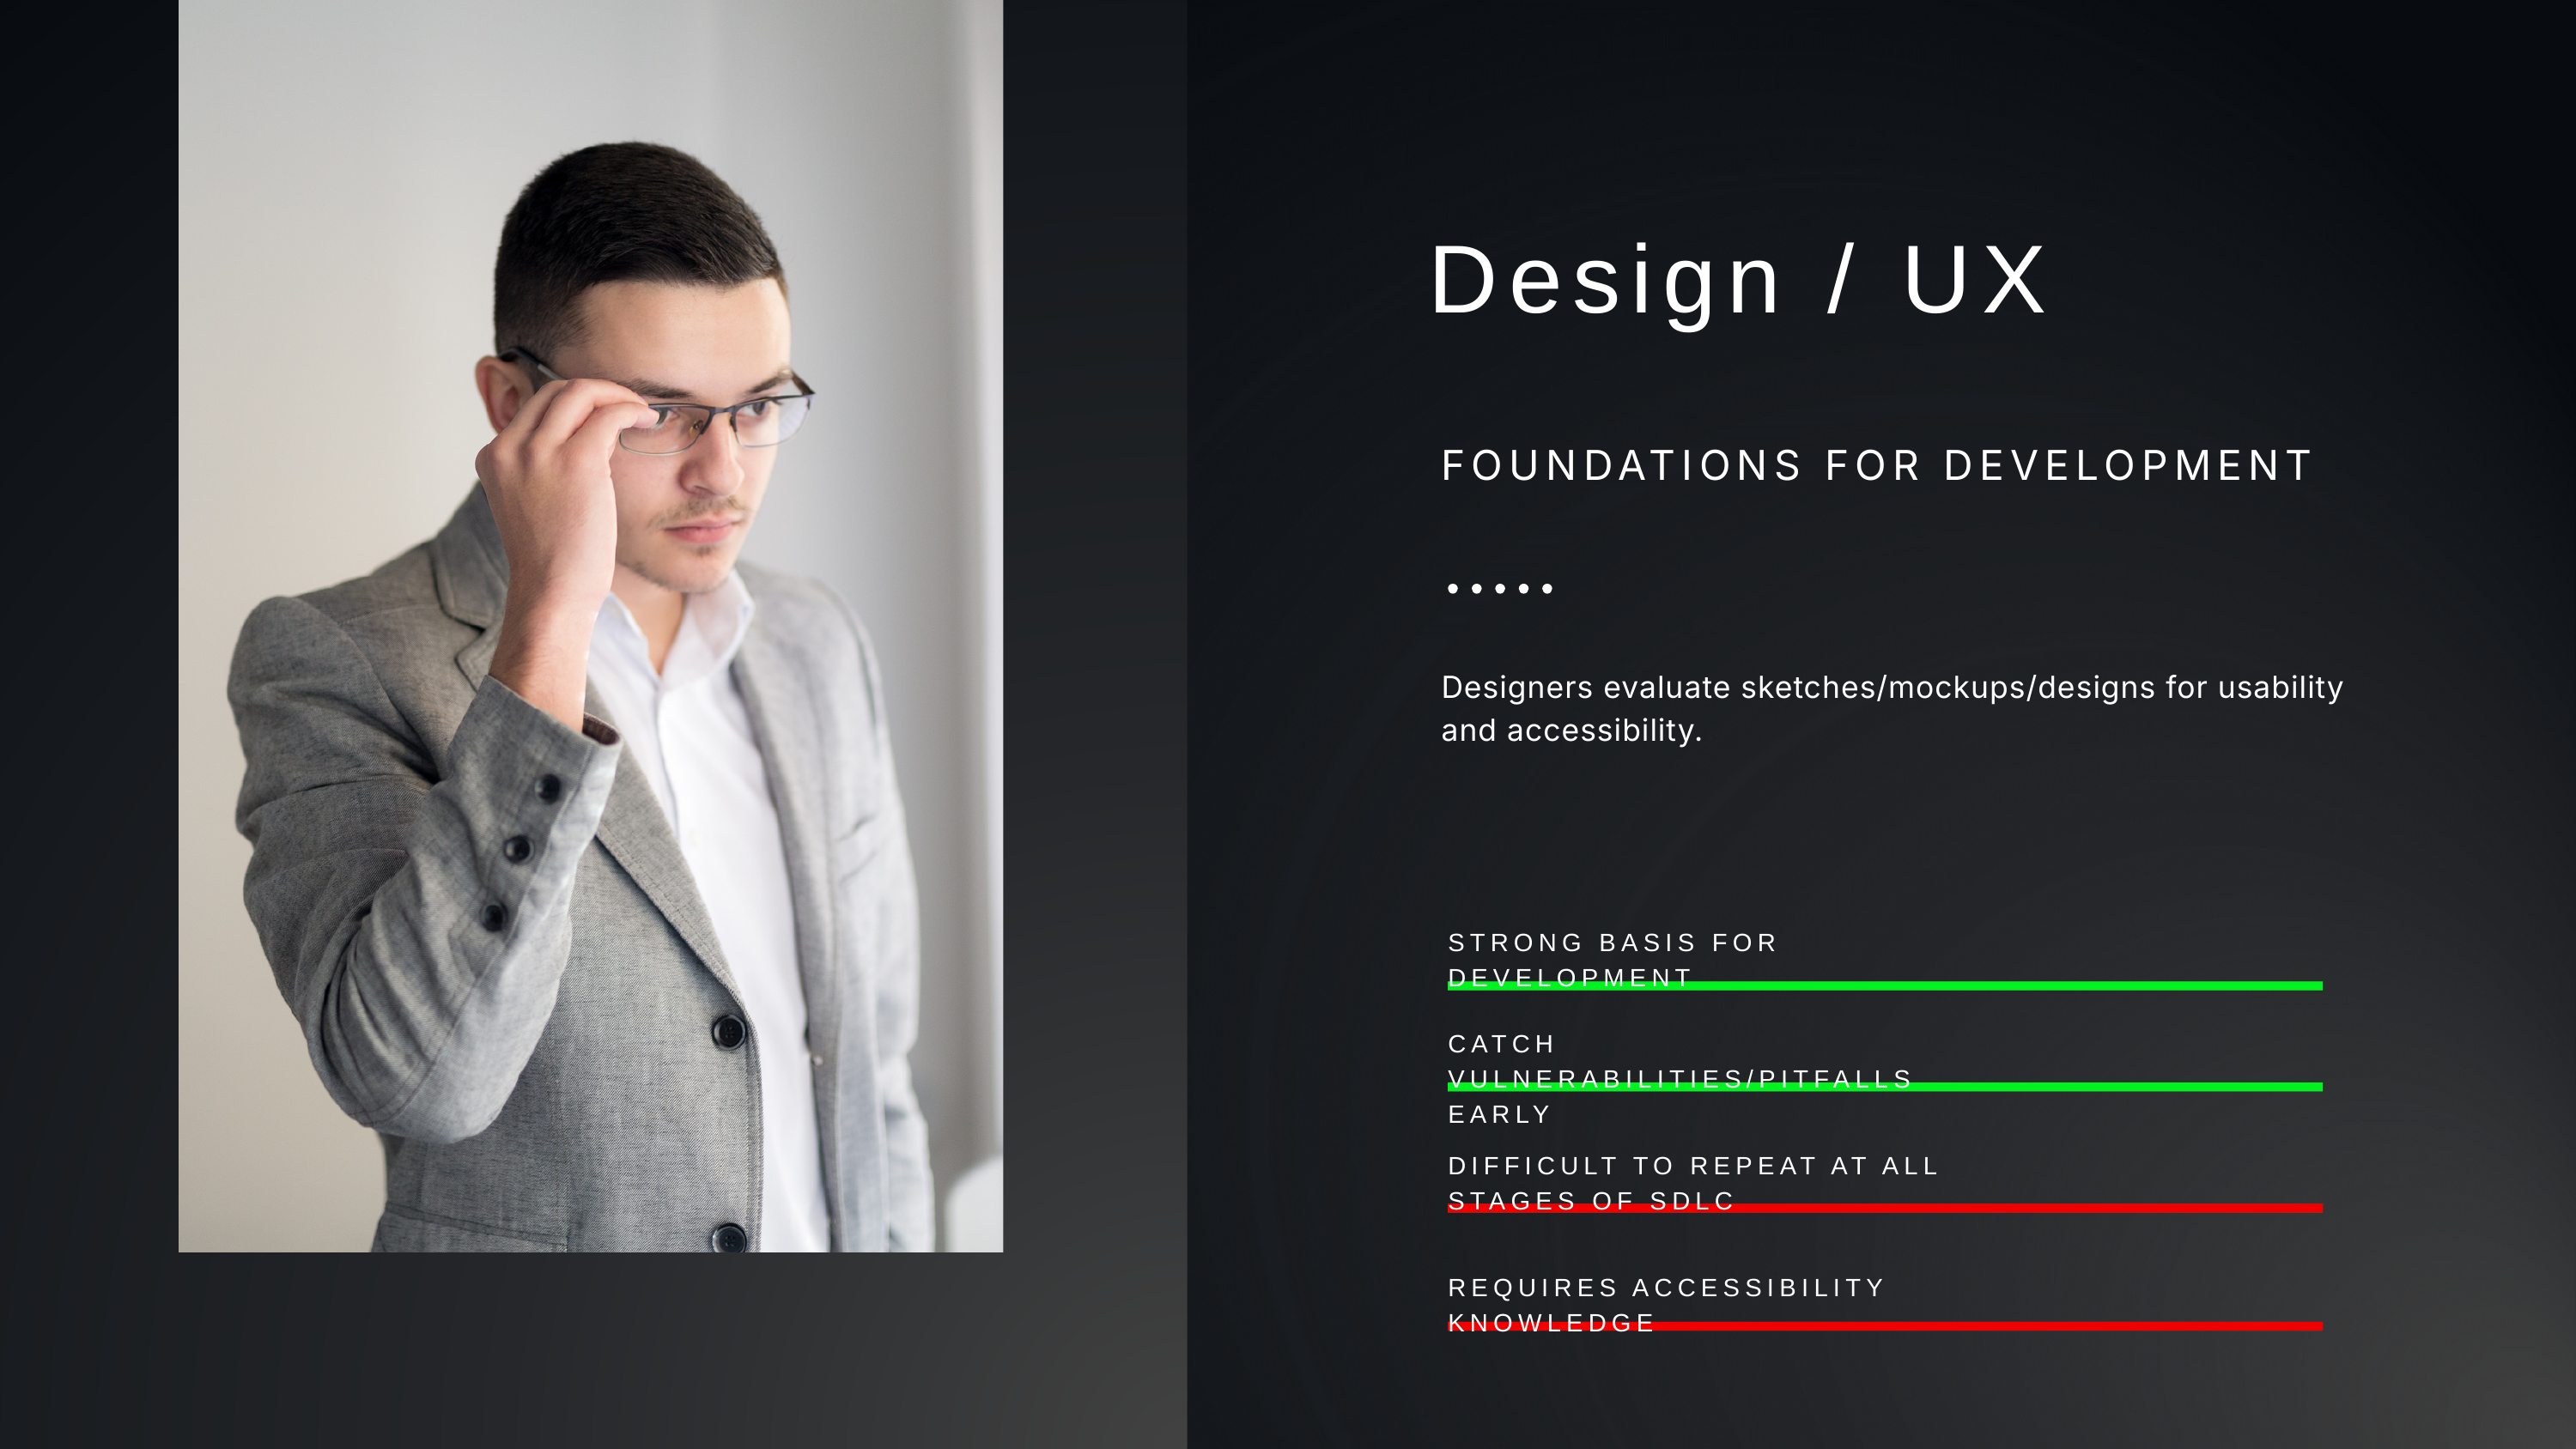

Design / UX
FOUNDATIONS FOR DEVELOPMENT

Designers evaluate sketches/mockups/designs for usability and accessibility.
STRONG BASIS FOR DEVELOPMENT

CATCH VULNERABILITIES/PITFALLS EARLY

DIFFICULT TO REPEAT AT ALL STAGES OF SDLC

REQUIRES ACCESSIBILITY KNOWLEDGE